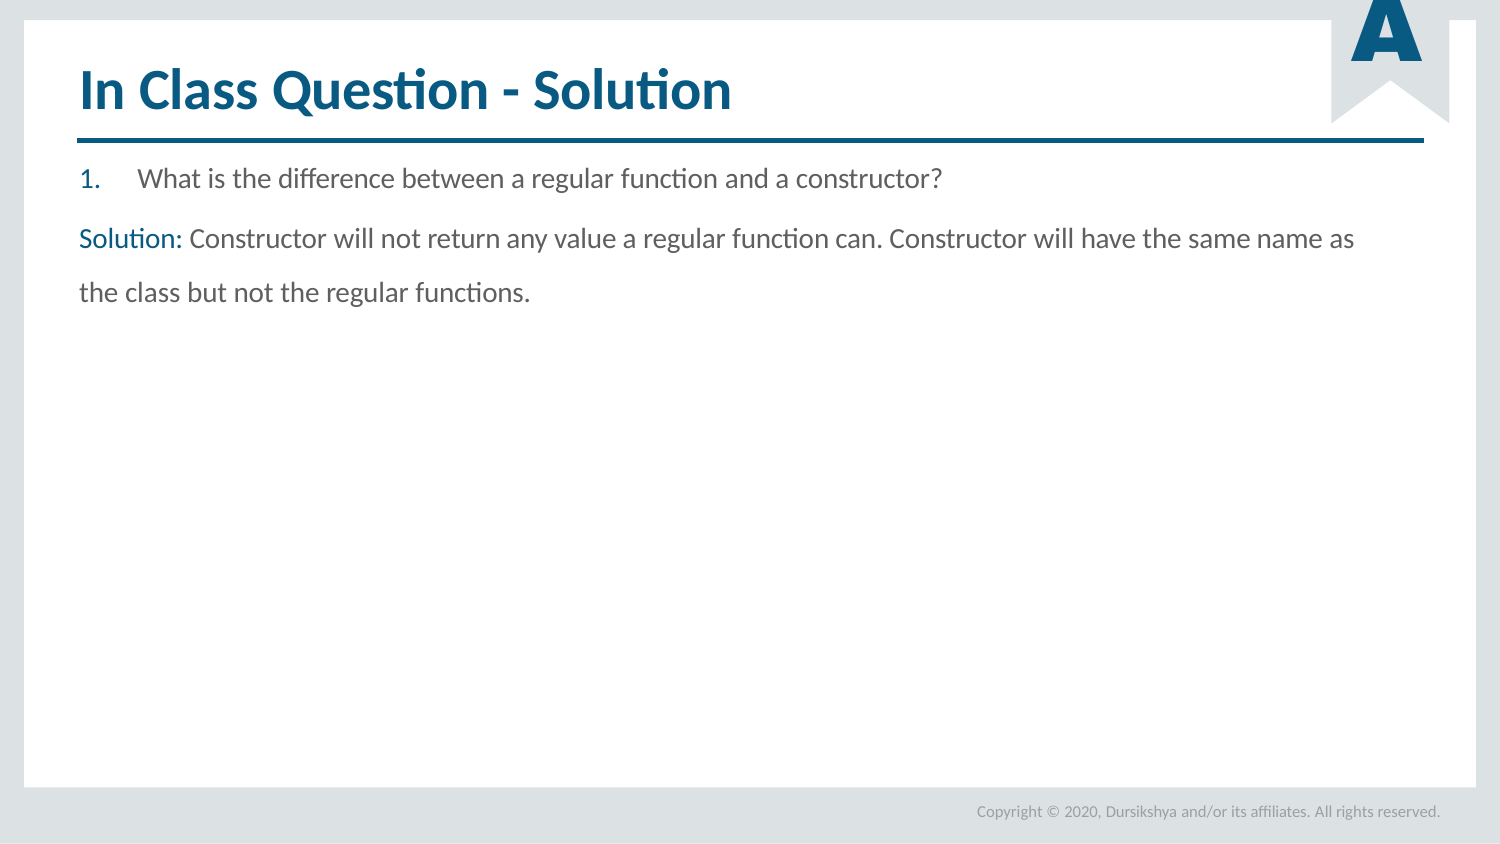

# A
In Class Question - Solution
1.	What is the diﬀerence between a regular function and a constructor?
Solution: Constructor will not return any value a regular function can. Constructor will have the same name as  the class but not the regular functions.
Copyright © 2020, Dursikshya and/or its affiliates. All rights reserved.